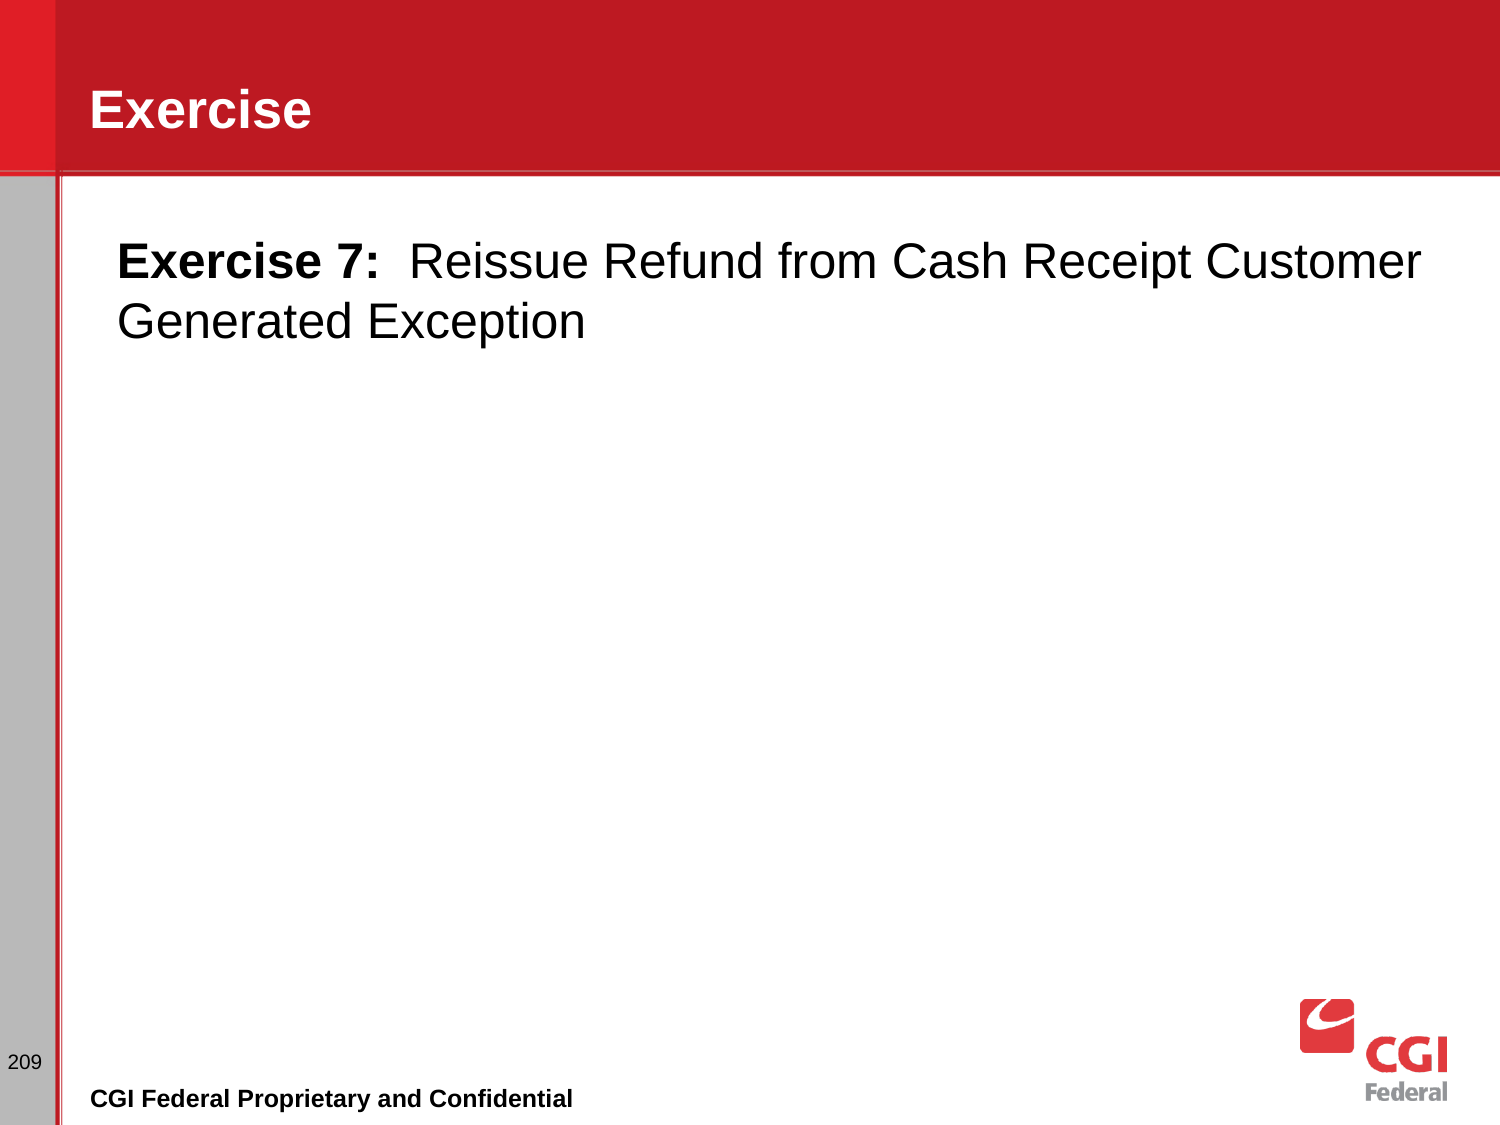

# Exercise

Exercise 7:  Reissue Refund from Cash Receipt Customer Generated Exception
209
CGI Federal Proprietary and Confidential